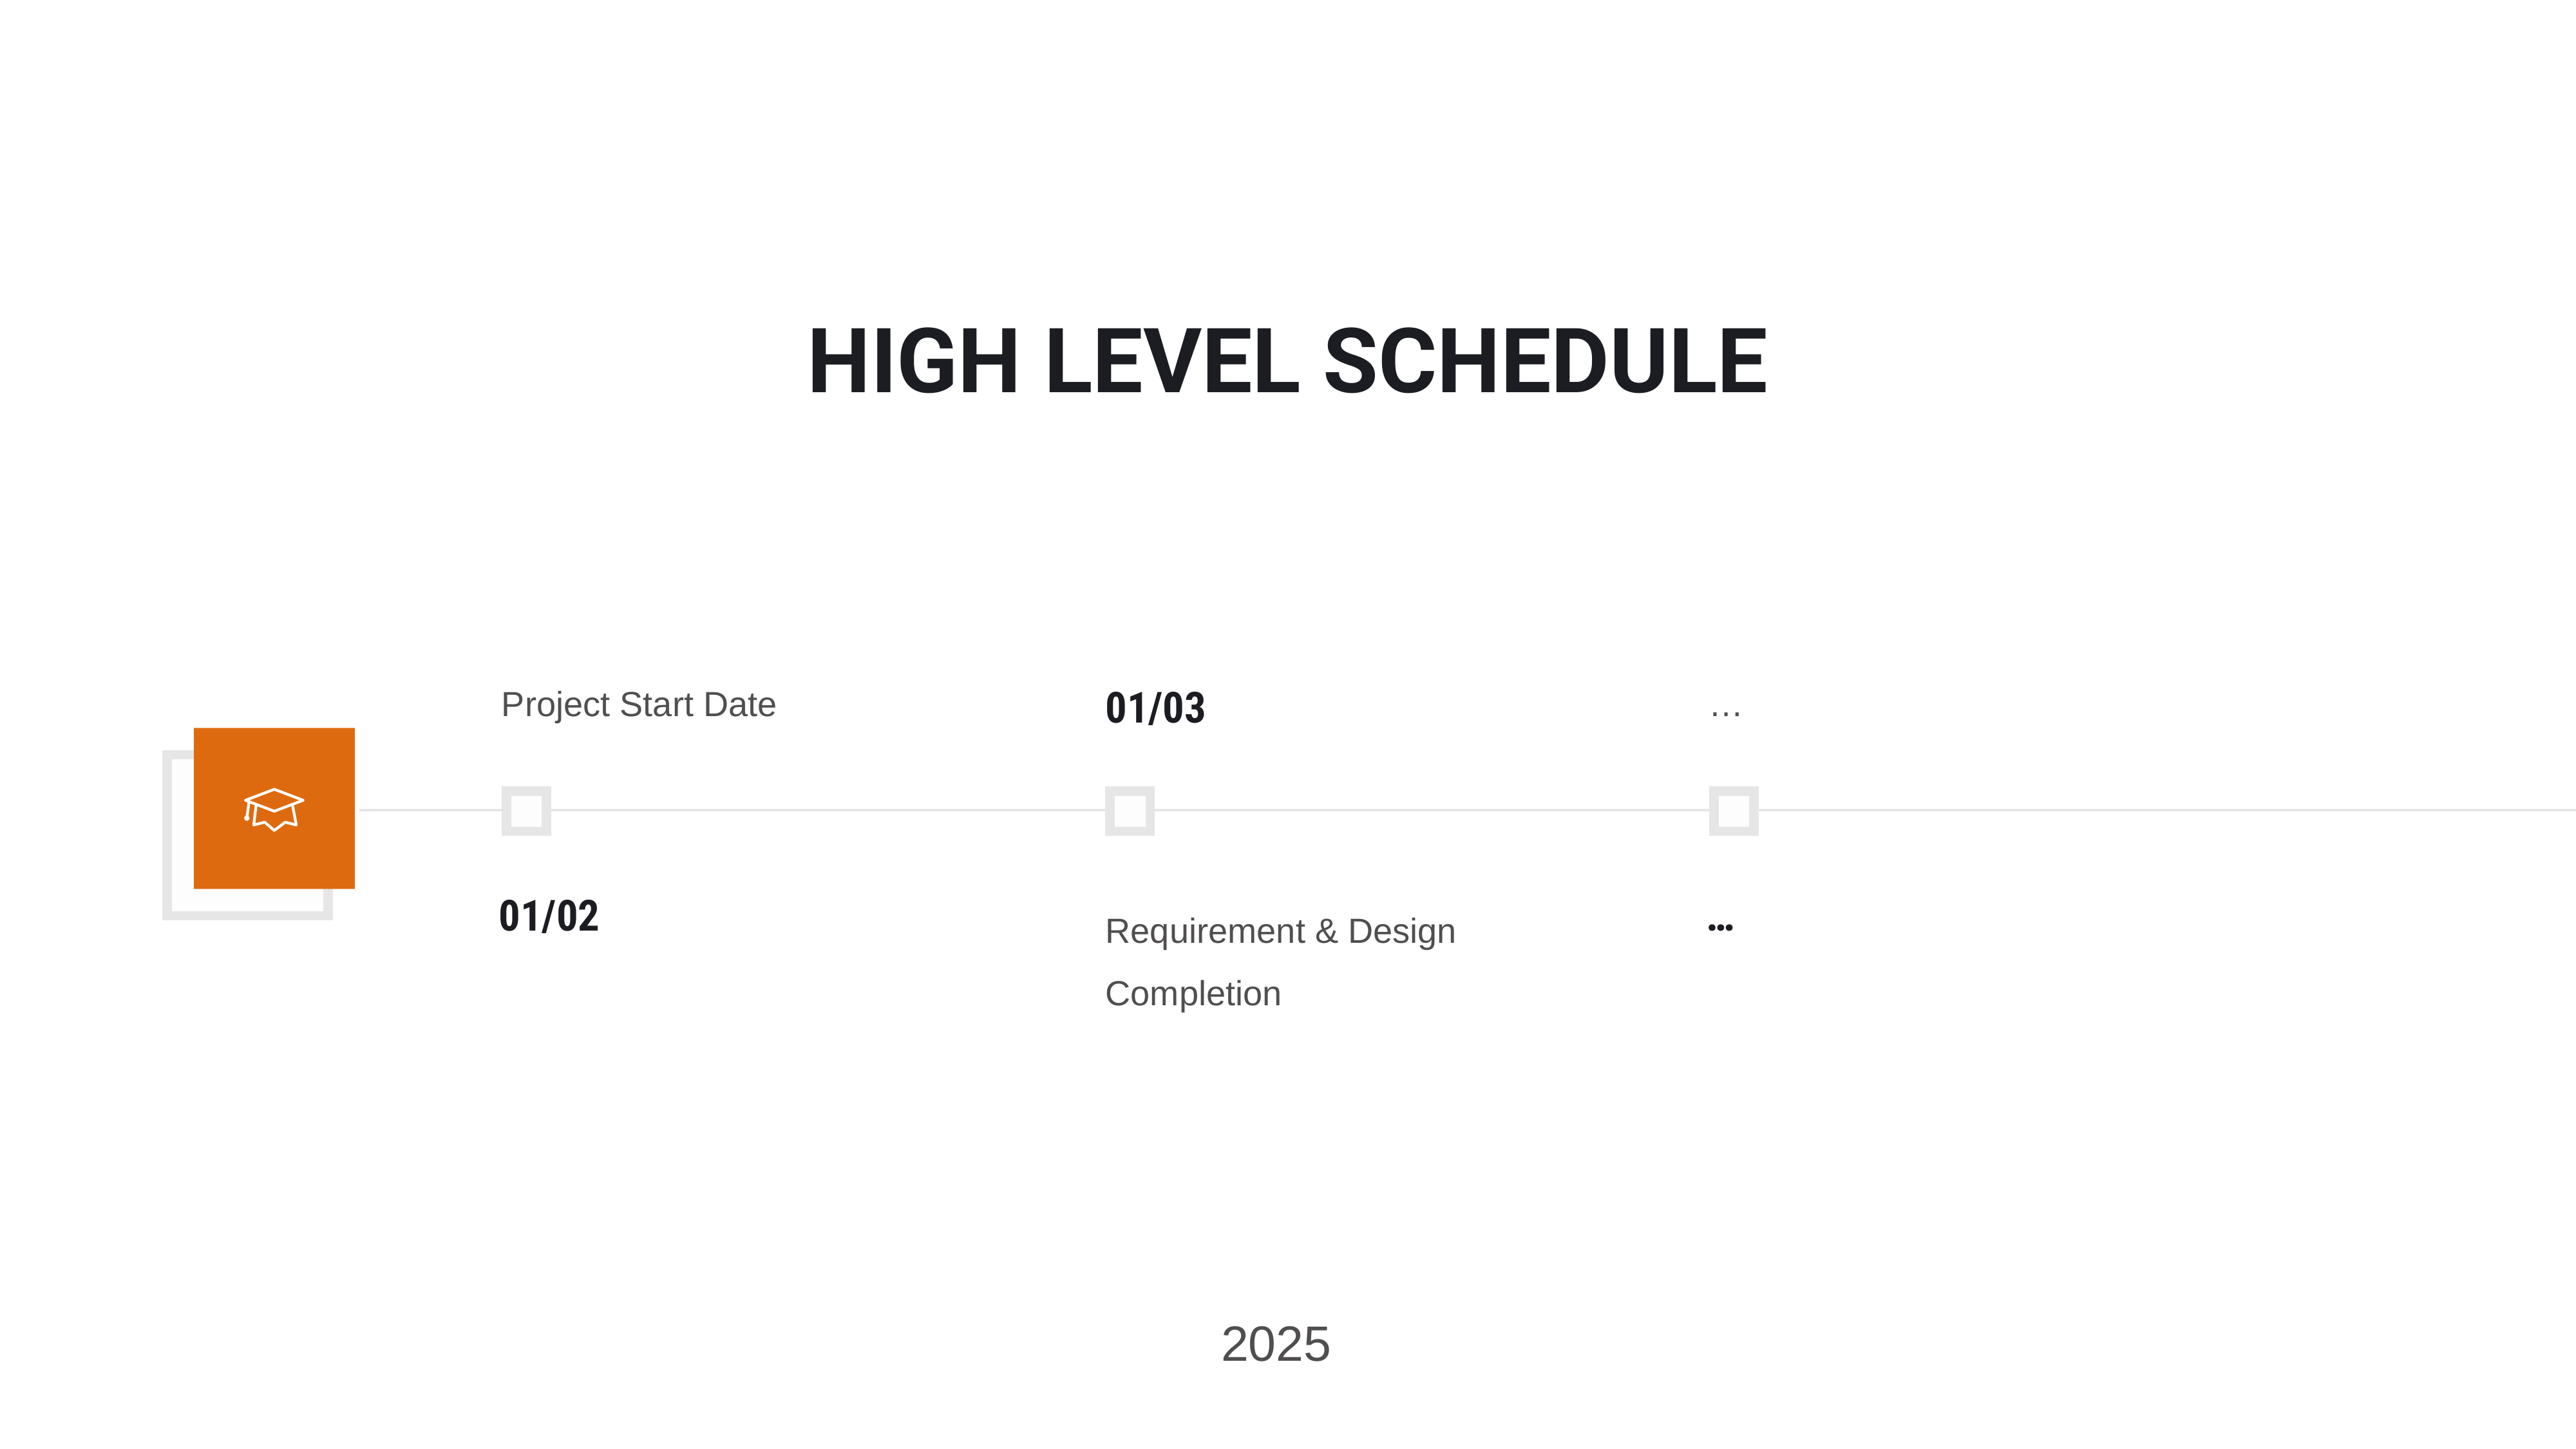

HIGH LEVEL SCHEDULE
…
Project Start Date
01/03

Requirement & Design Completion
01/02
…
2025